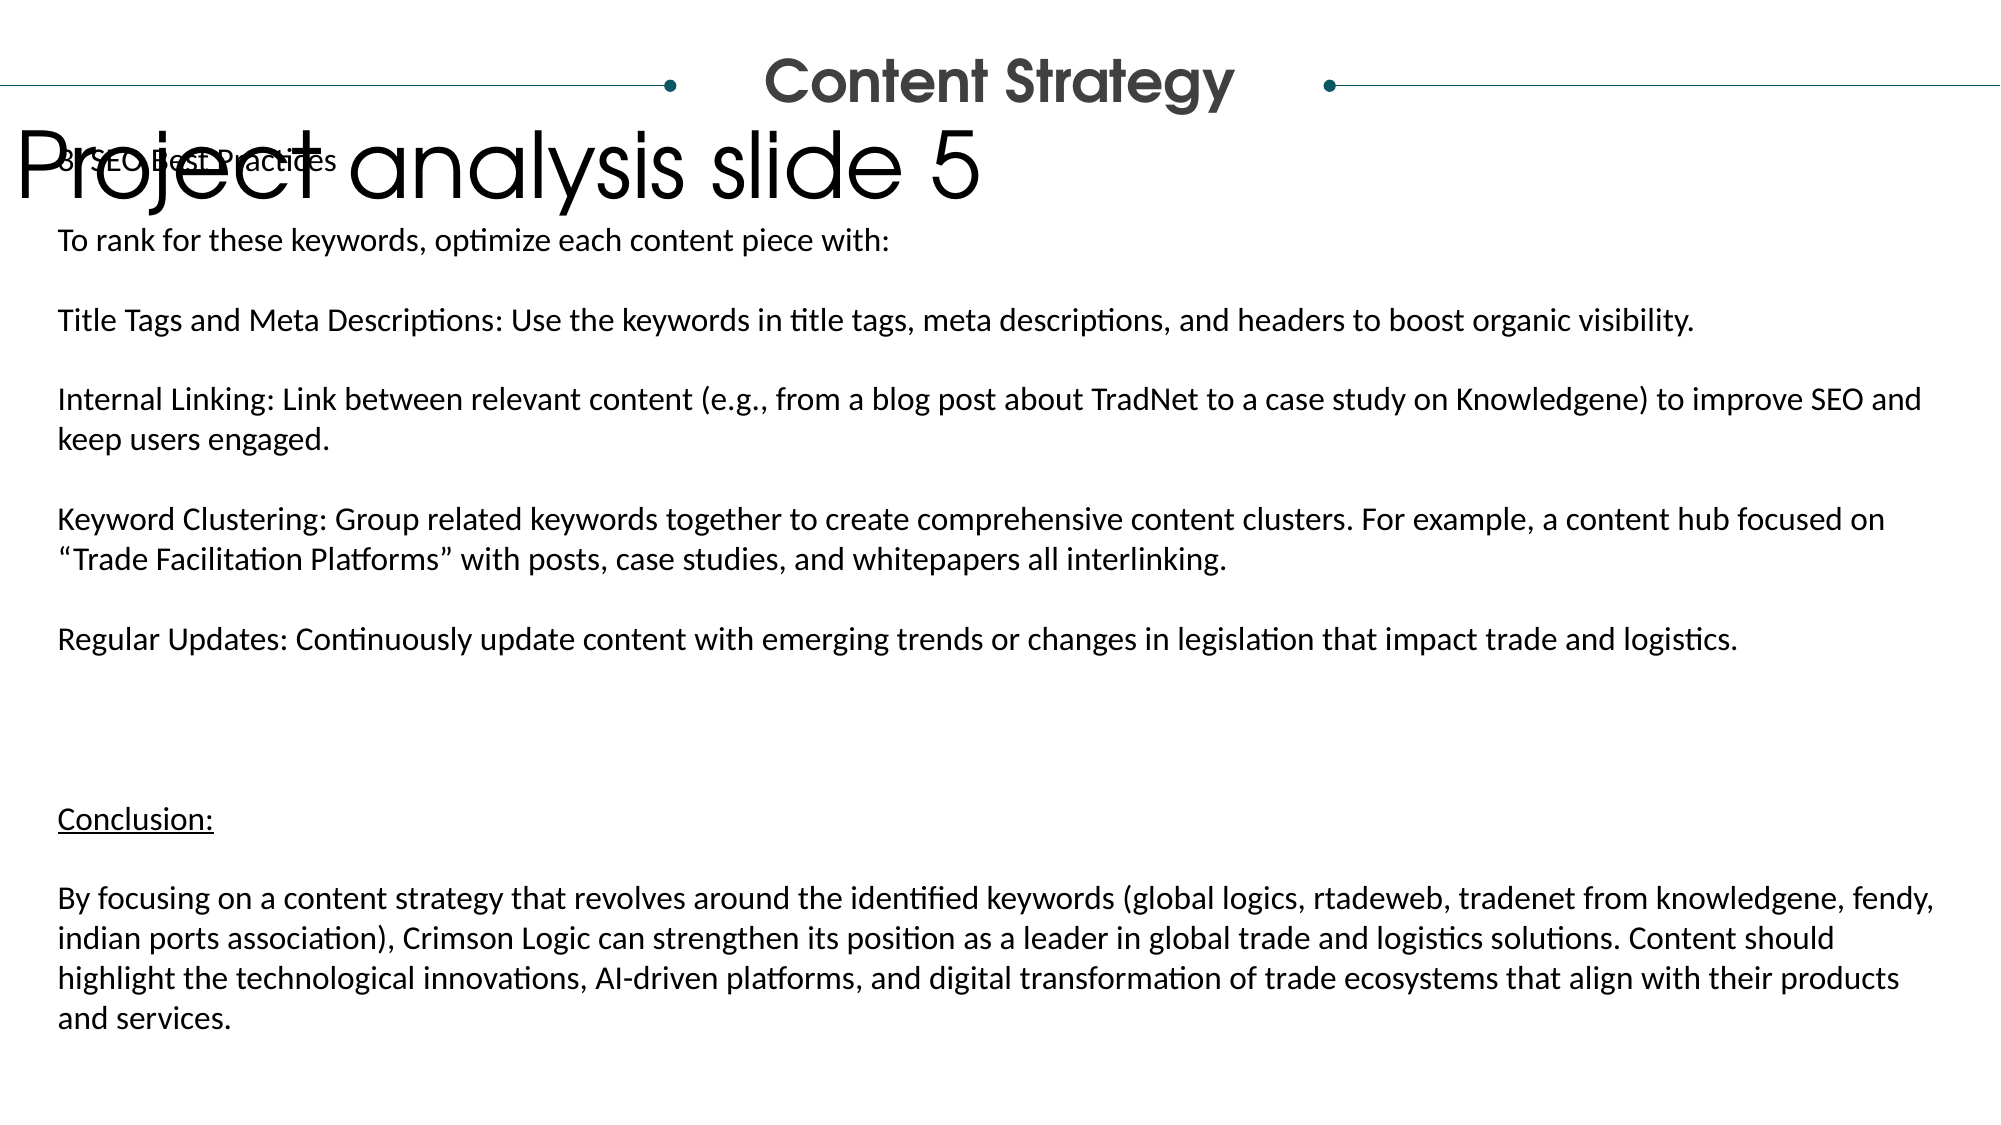

Content Strategy

Project analysis slide 5
3. SEO Best Practices

To rank for these keywords, optimize each content piece with:

Title Tags and Meta Descriptions: Use the keywords in title tags, meta descriptions, and headers to boost organic visibility.

Internal Linking: Link between relevant content (e.g., from a blog post about TradNet to a case study on Knowledgene) to improve SEO and keep users engaged.

Keyword Clustering: Group related keywords together to create comprehensive content clusters. For example, a content hub focused on “Trade Facilitation Platforms” with posts, case studies, and whitepapers all interlinking.

Regular Updates: Continuously update content with emerging trends or changes in legislation that impact trade and logistics.

Conclusion:

By focusing on a content strategy that revolves around the identified keywords (global logics, rtadeweb, tradenet from knowledgene, fendy, indian ports association), Crimson Logic can strengthen its position as a leader in global trade and logistics solutions. Content should highlight the technological innovations, AI-driven platforms, and digital transformation of trade ecosystems that align with their products and services.